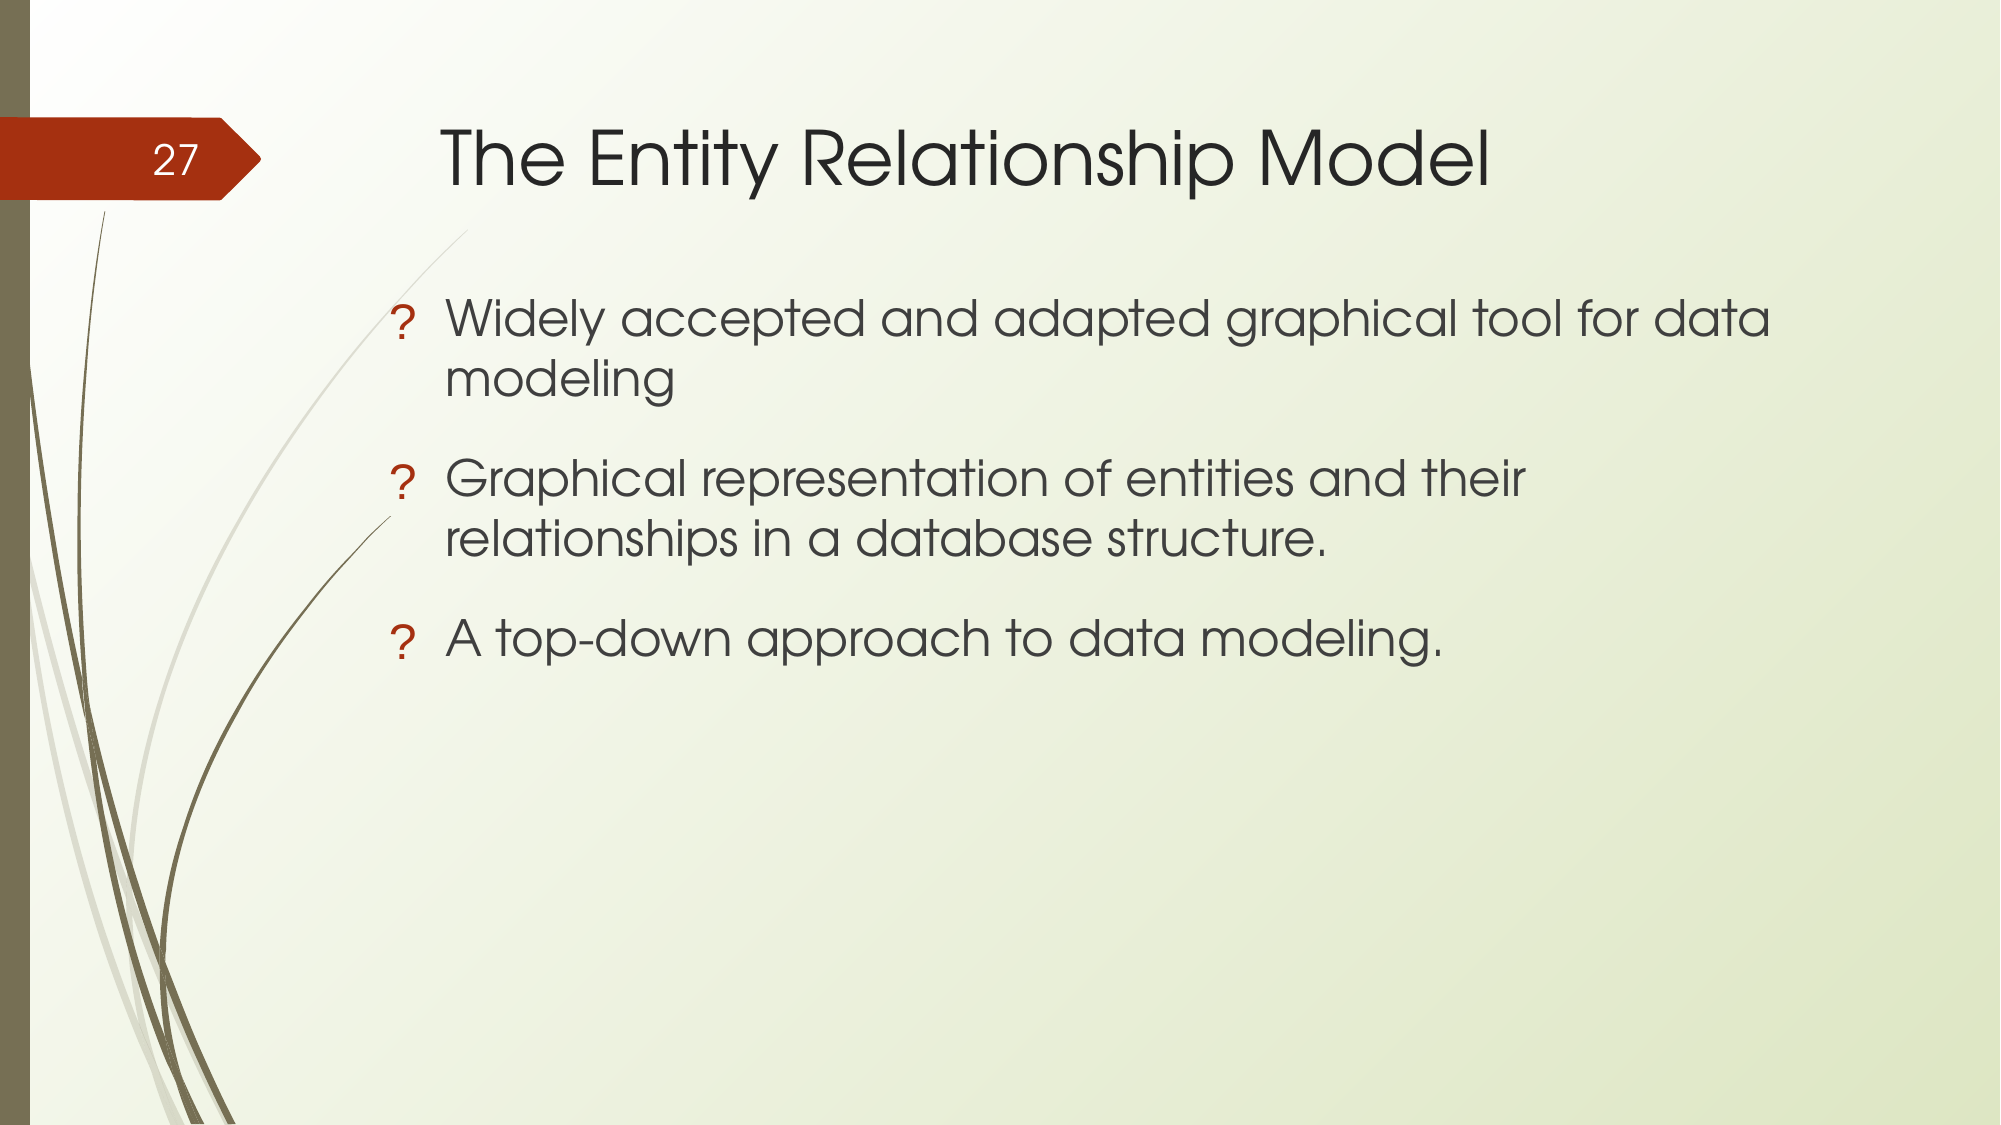

# The Entity Relationship Model
27
Widely accepted and adapted graphical tool for data modeling
Graphical representation of entities and their relationships in a database structure.
A top-down approach to data modeling.